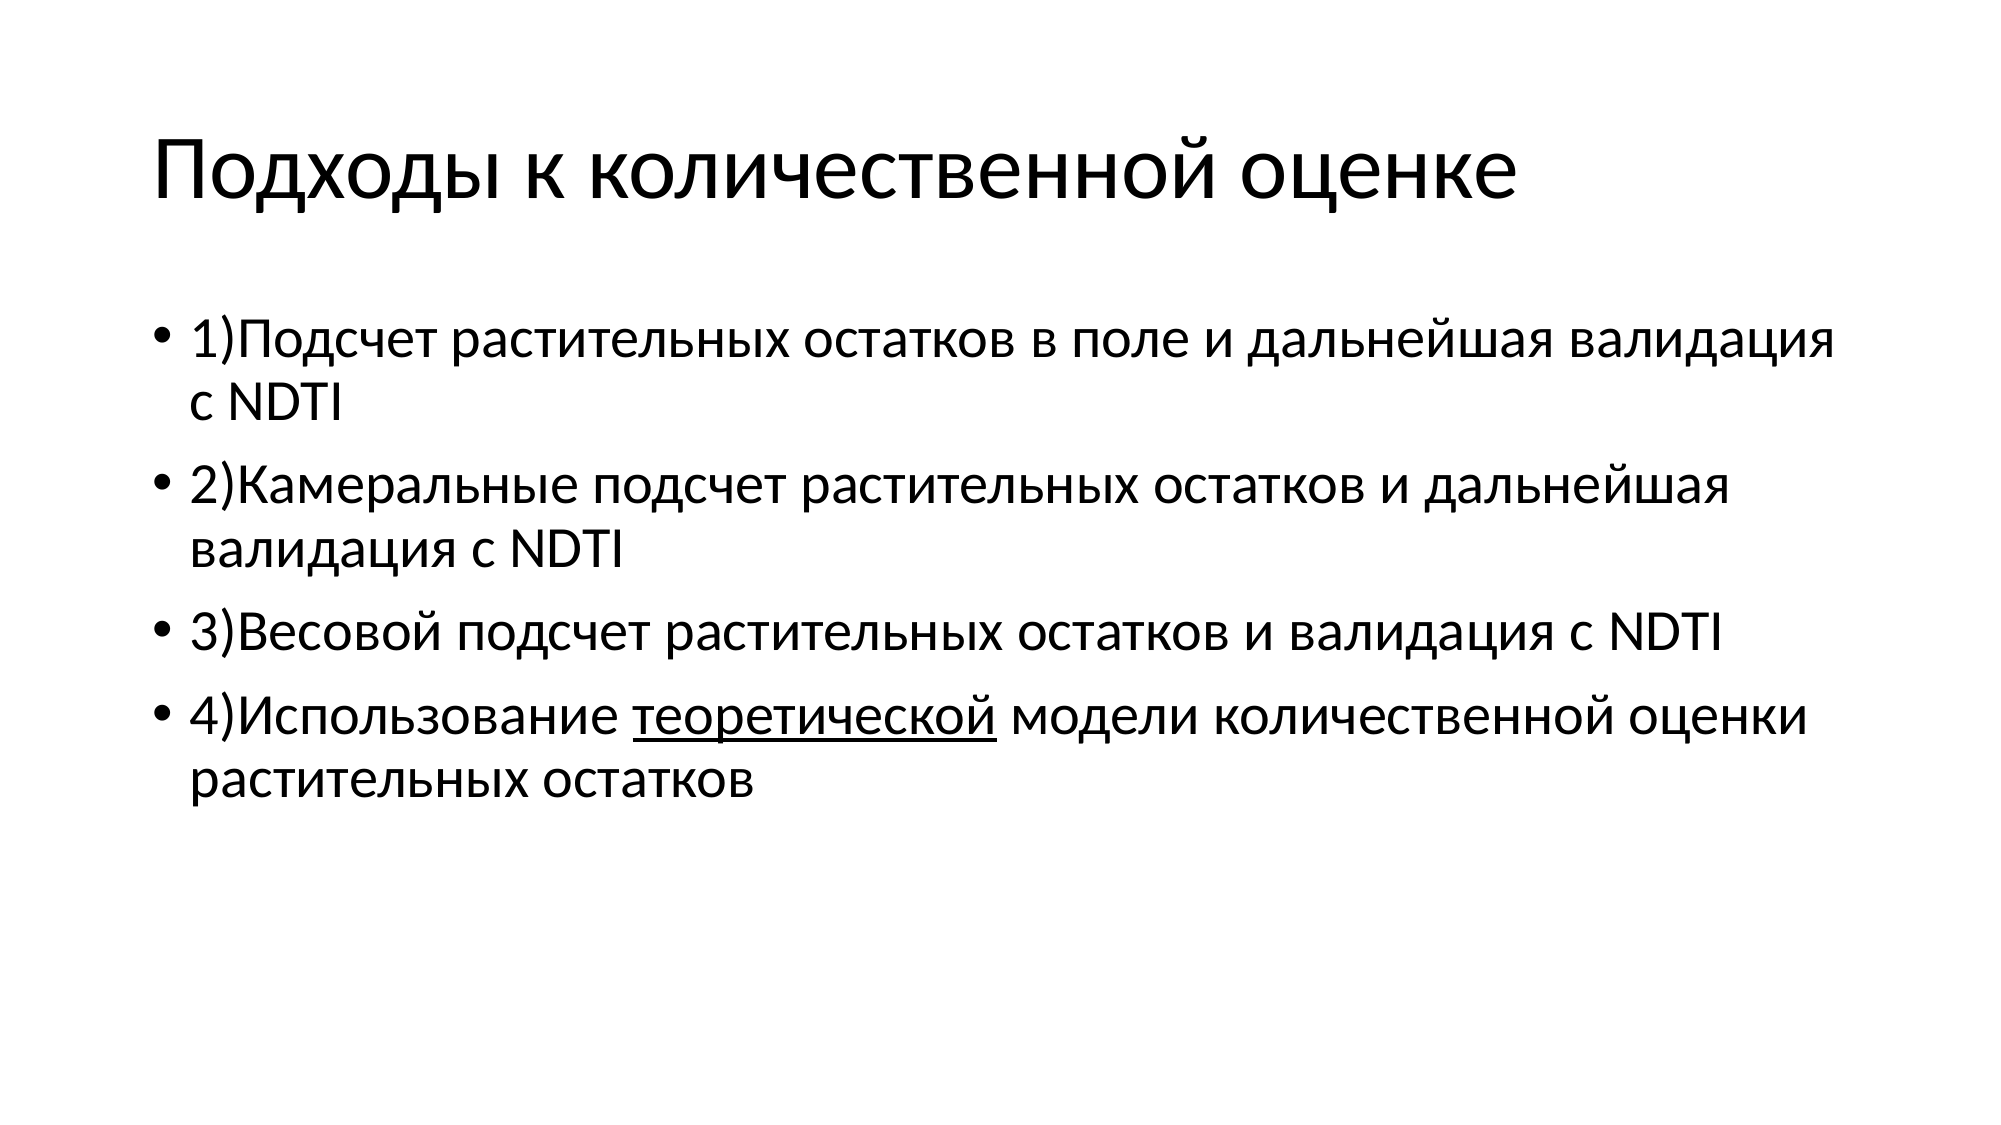

# Подходы к количественной оценке
1)Подсчет растительных остатков в поле и дальнейшая валидация с NDTI
2)Камеральные подсчет растительных остатков и дальнейшая валидация с NDTI
3)Весовой подсчет растительных остатков и валидация с NDTI
4)Использование теоретической модели количественной оценки растительных остатков